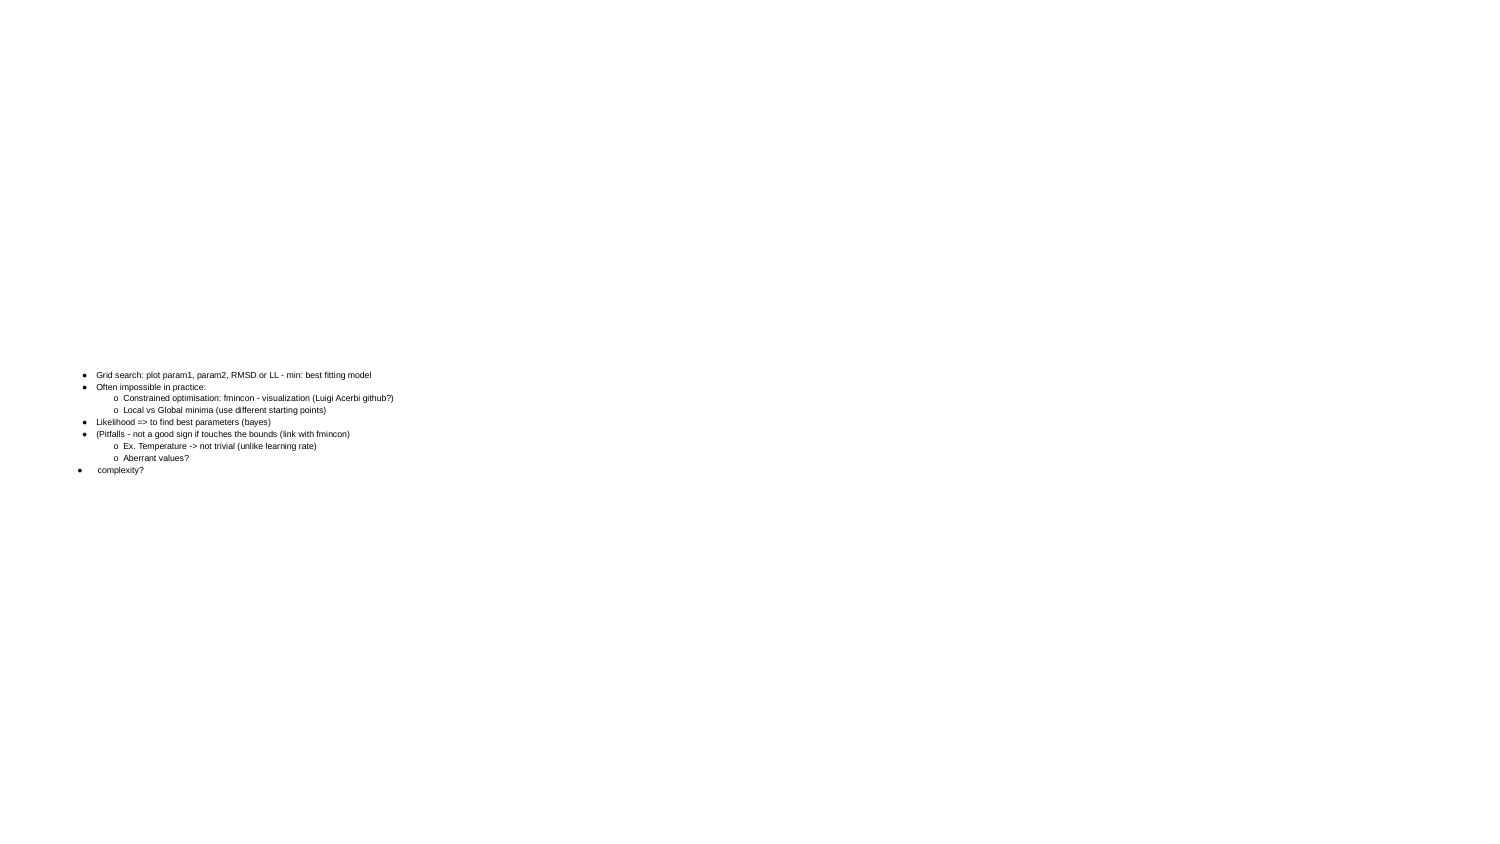

# ●      Grid search: plot param1, param2, RMSD or LL - min: best fitting model
●      Often impossible in practice:
o   Constrained optimisation: fmincon - visualization (Luigi Acerbi github?)
o   Local vs Global minima (use different starting points)
●      Likelihood => to find best parameters (bayes)
●      (Pitfalls - not a good sign if touches the bounds (link with fmincon)
o   Ex. Temperature -> not trivial (unlike learning rate)
o   Aberrant values?
complexity?